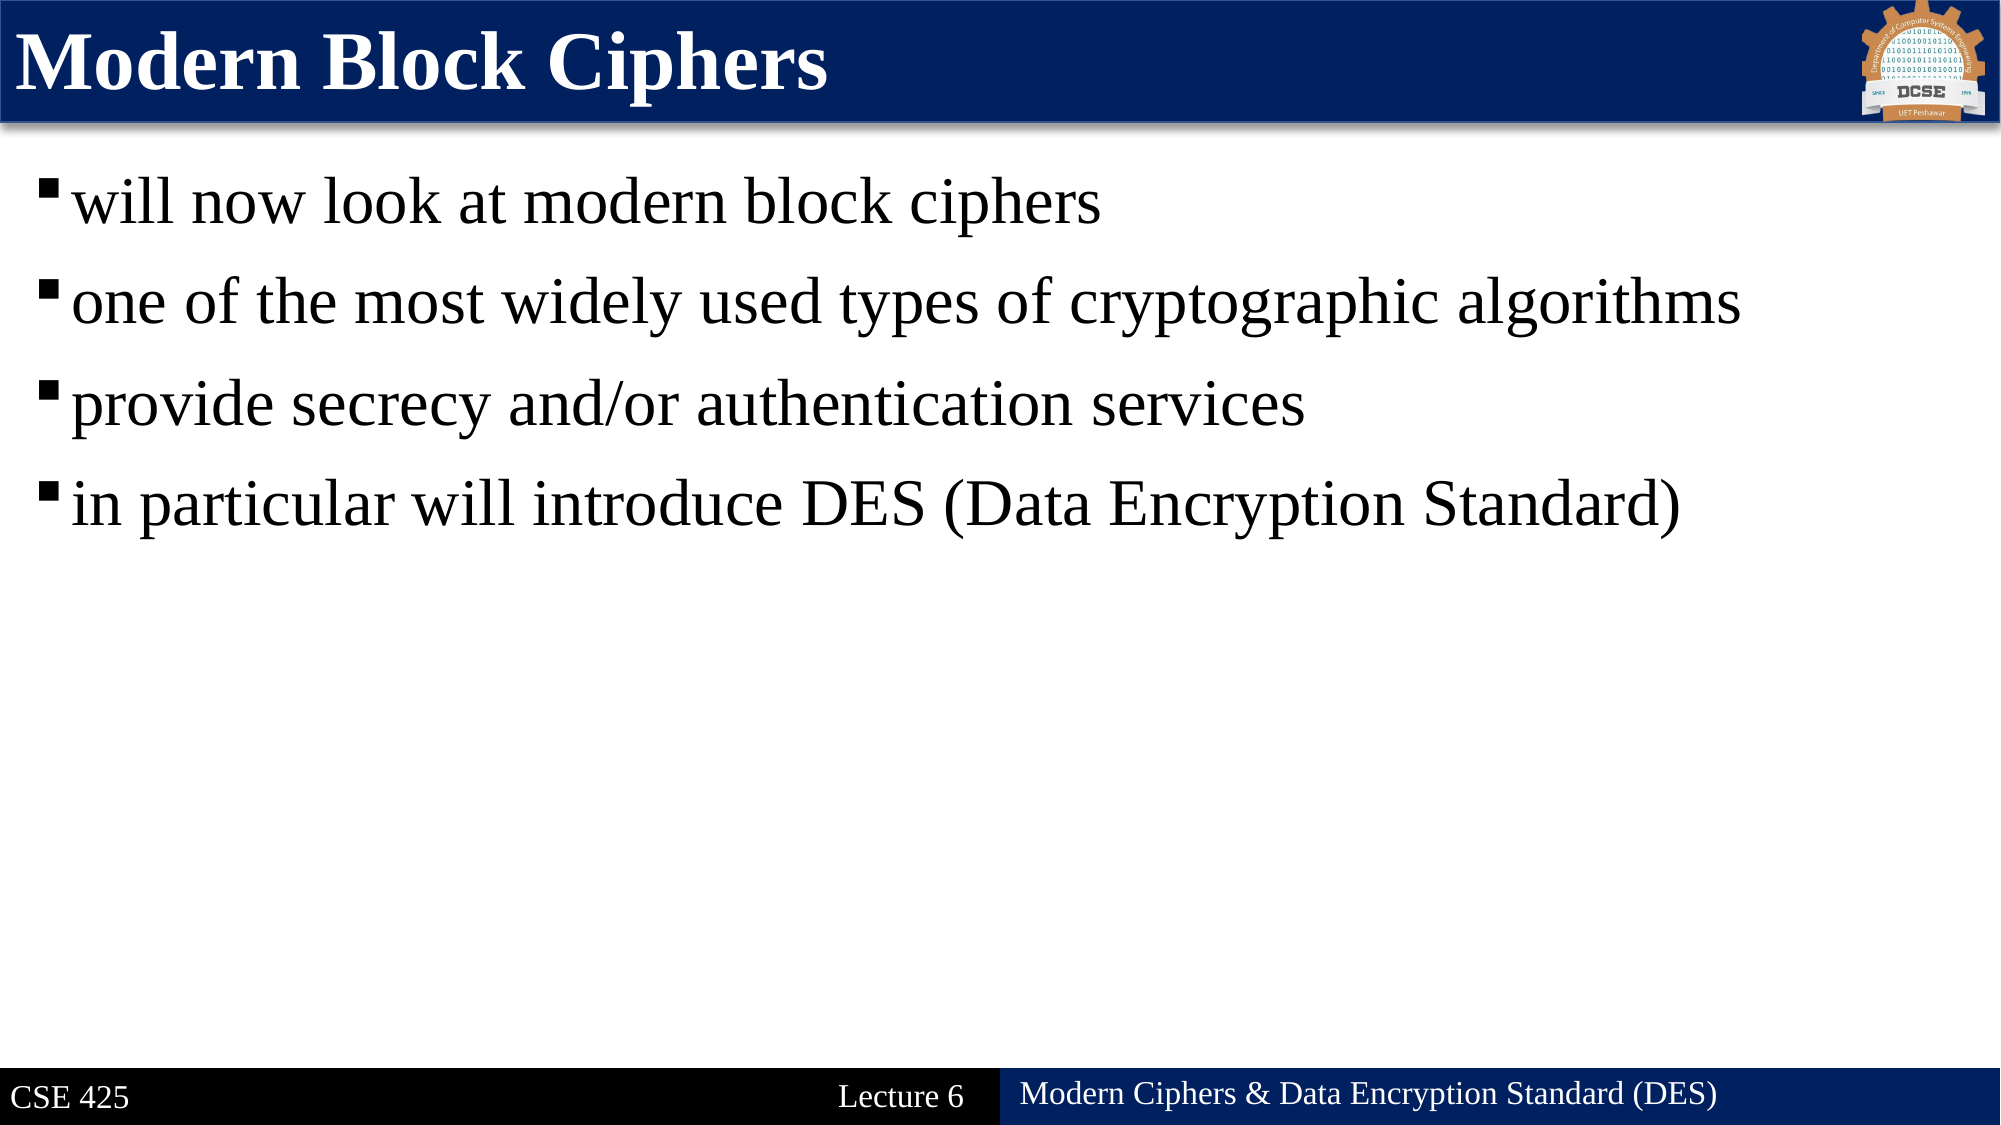

# Modern Block Ciphers
will now look at modern block ciphers
one of the most widely used types of cryptographic algorithms
provide secrecy and/or authentication services
in particular will introduce DES (Data Encryption Standard)
3